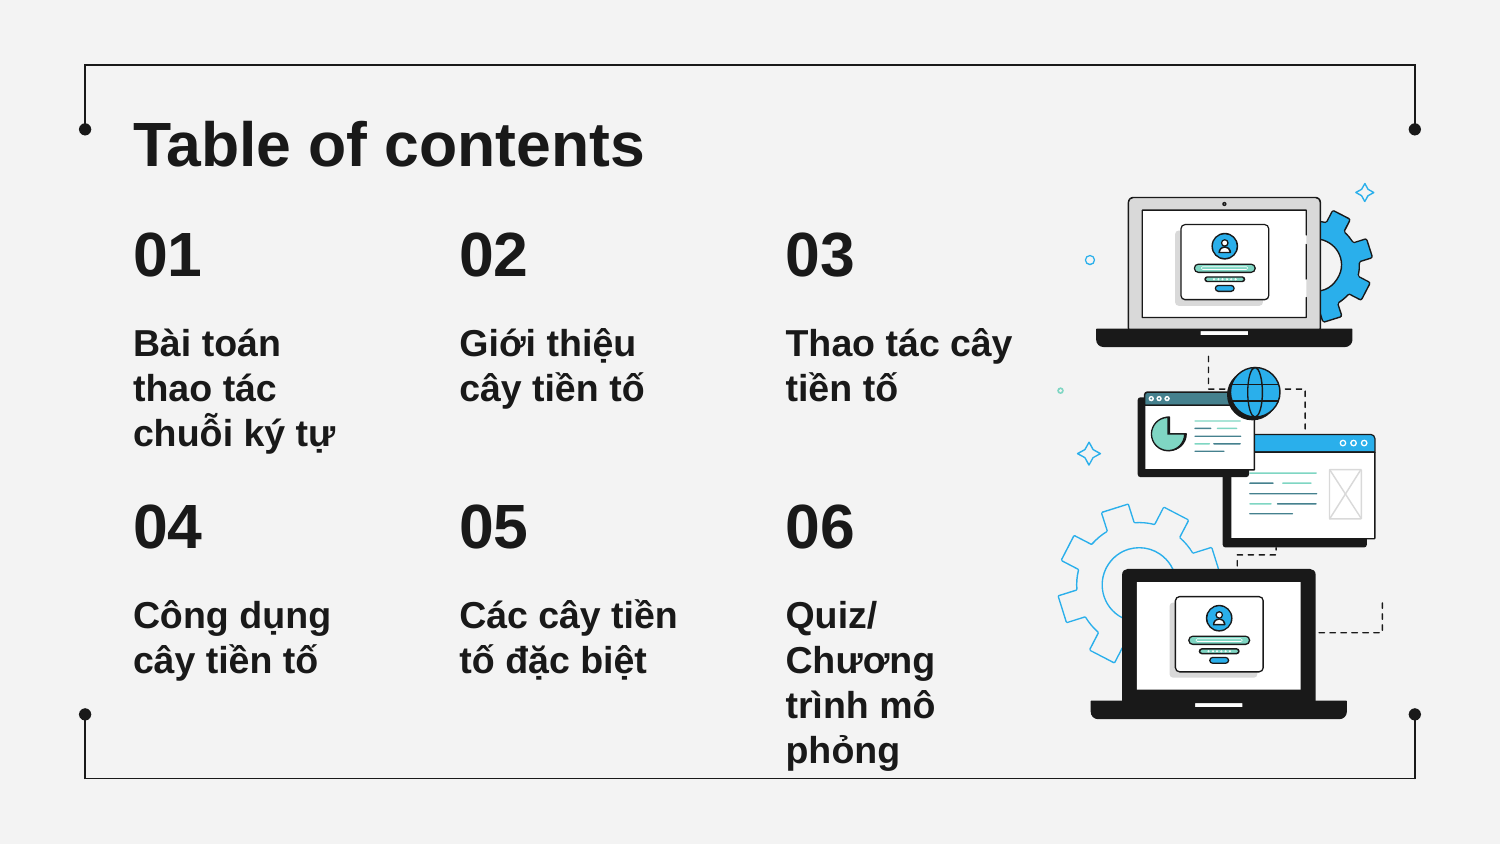

Table of contents

# 01
02
03
Bài toán thao tác chuỗi ký tự
Giới thiệu cây tiền tố
Thao tác cây tiền tố
04
05
06
Công dụng cây tiền tố
Các cây tiền tố đặc biệt
Quiz/ Chương trình mô phỏng